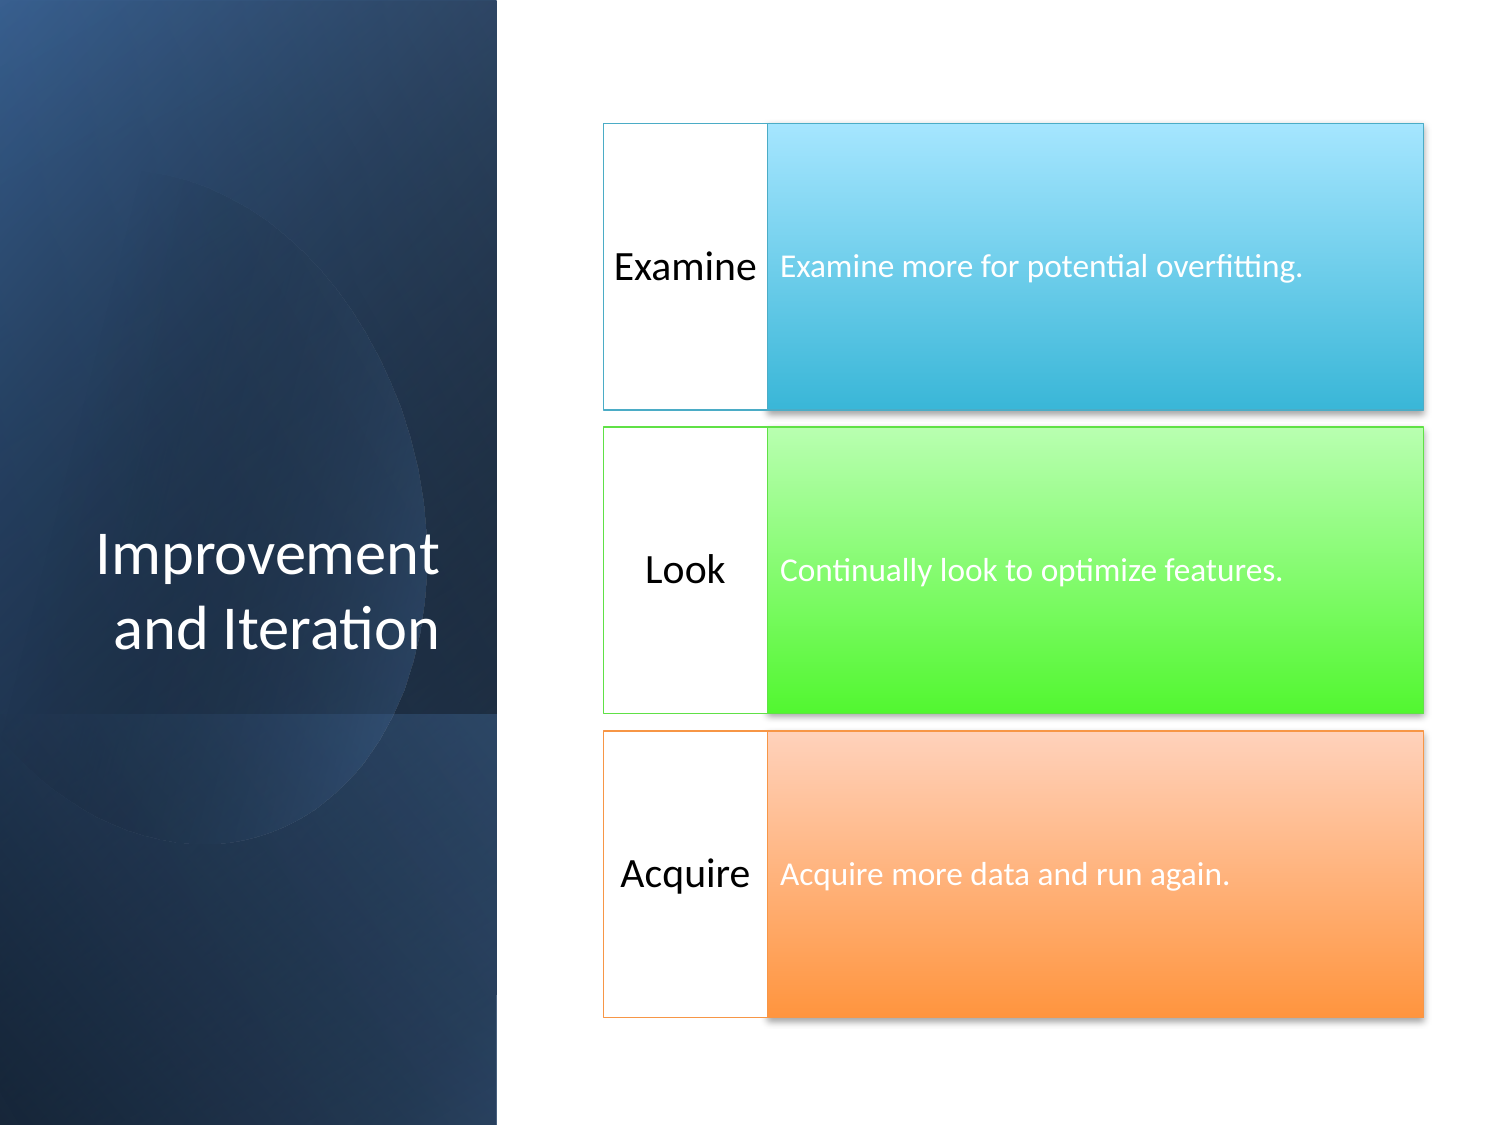

Examine more for potential overfitting.
Examine
Continually look to optimize features.
Look
Acquire more data and run again.
Acquire

# Improvement and Iteration